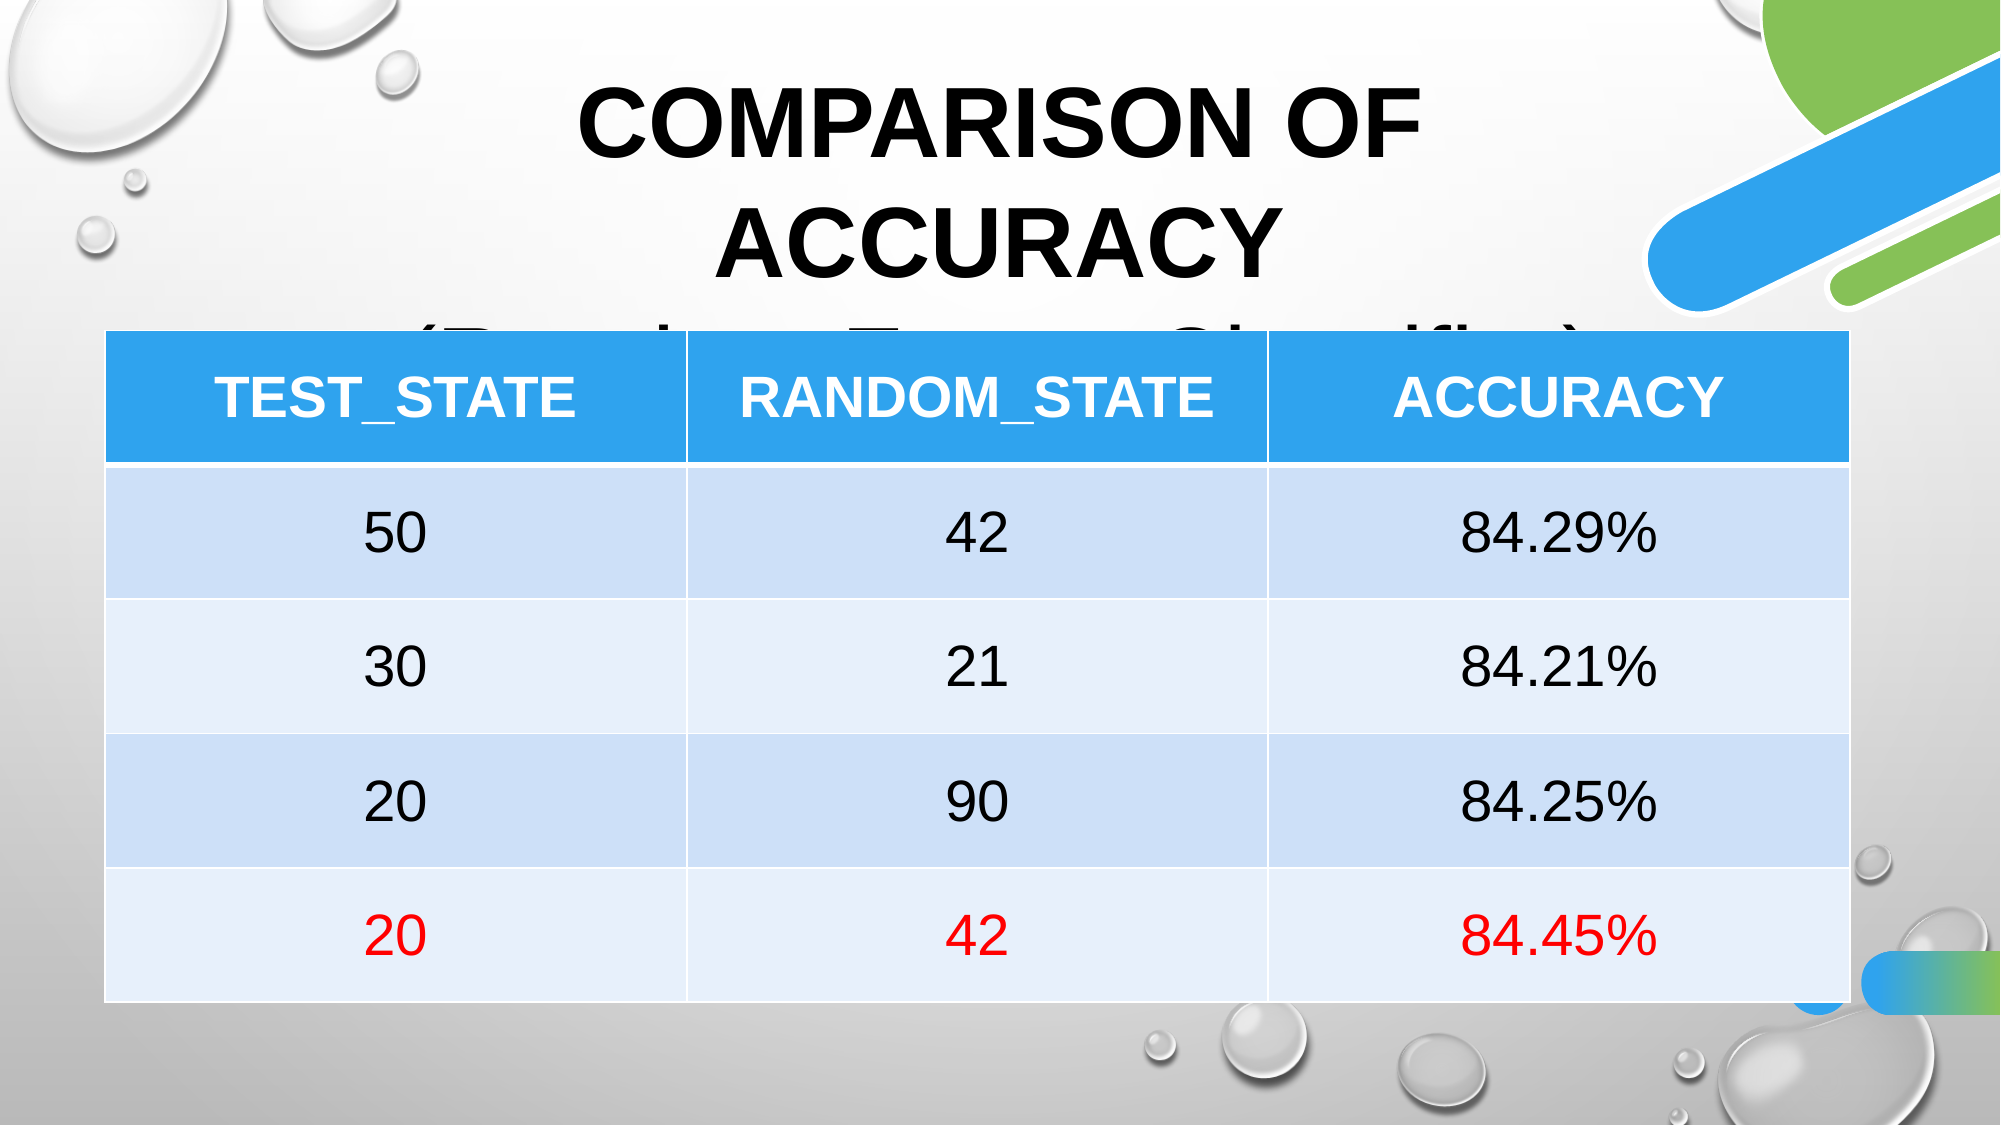

COMPARISON OF ACCURACY
(Random Forest Classifier)
| TEST\_STATE | RANDOM\_STATE | ACCURACY |
| --- | --- | --- |
| 50 | 42 | 84.29% |
| 30 | 21 | 84.21% |
| 20 | 90 | 84.25% |
| 20 | 42 | 84.45% |
26